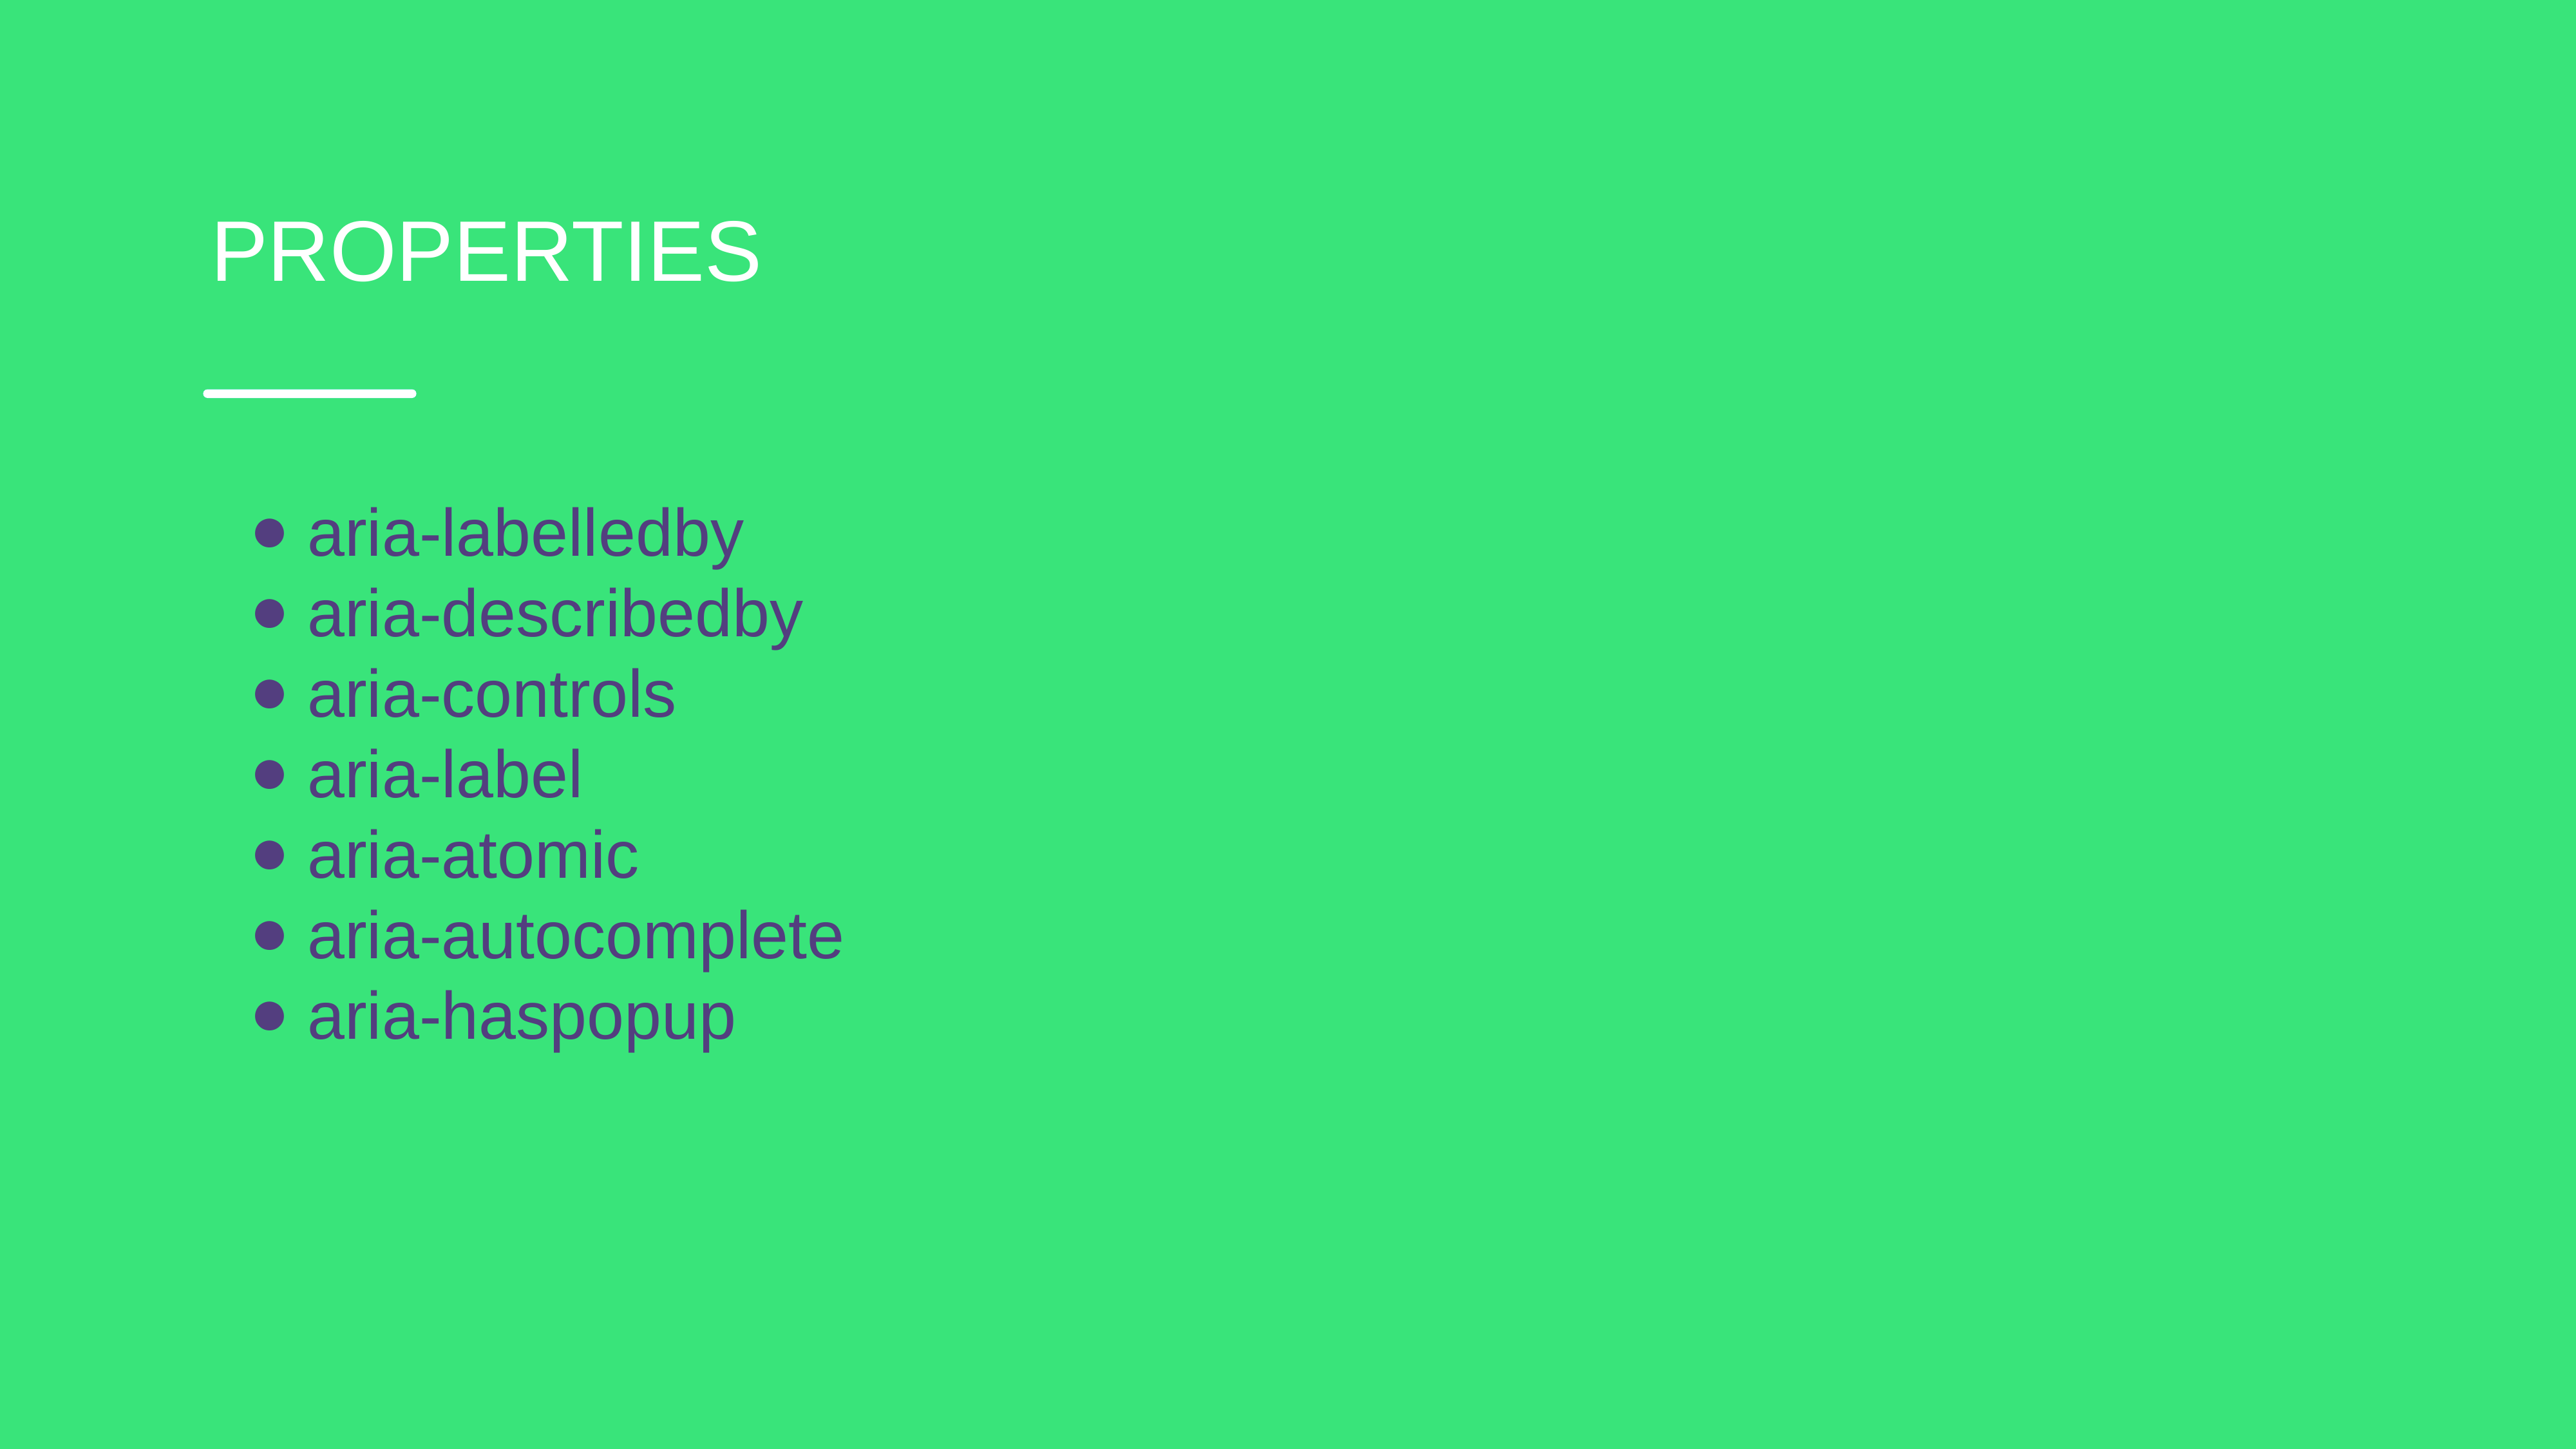

PROPERTIES

aria-labelledby
aria-describedby
aria-controls
aria-label
aria-atomic
aria-autocomplete
aria-haspopup